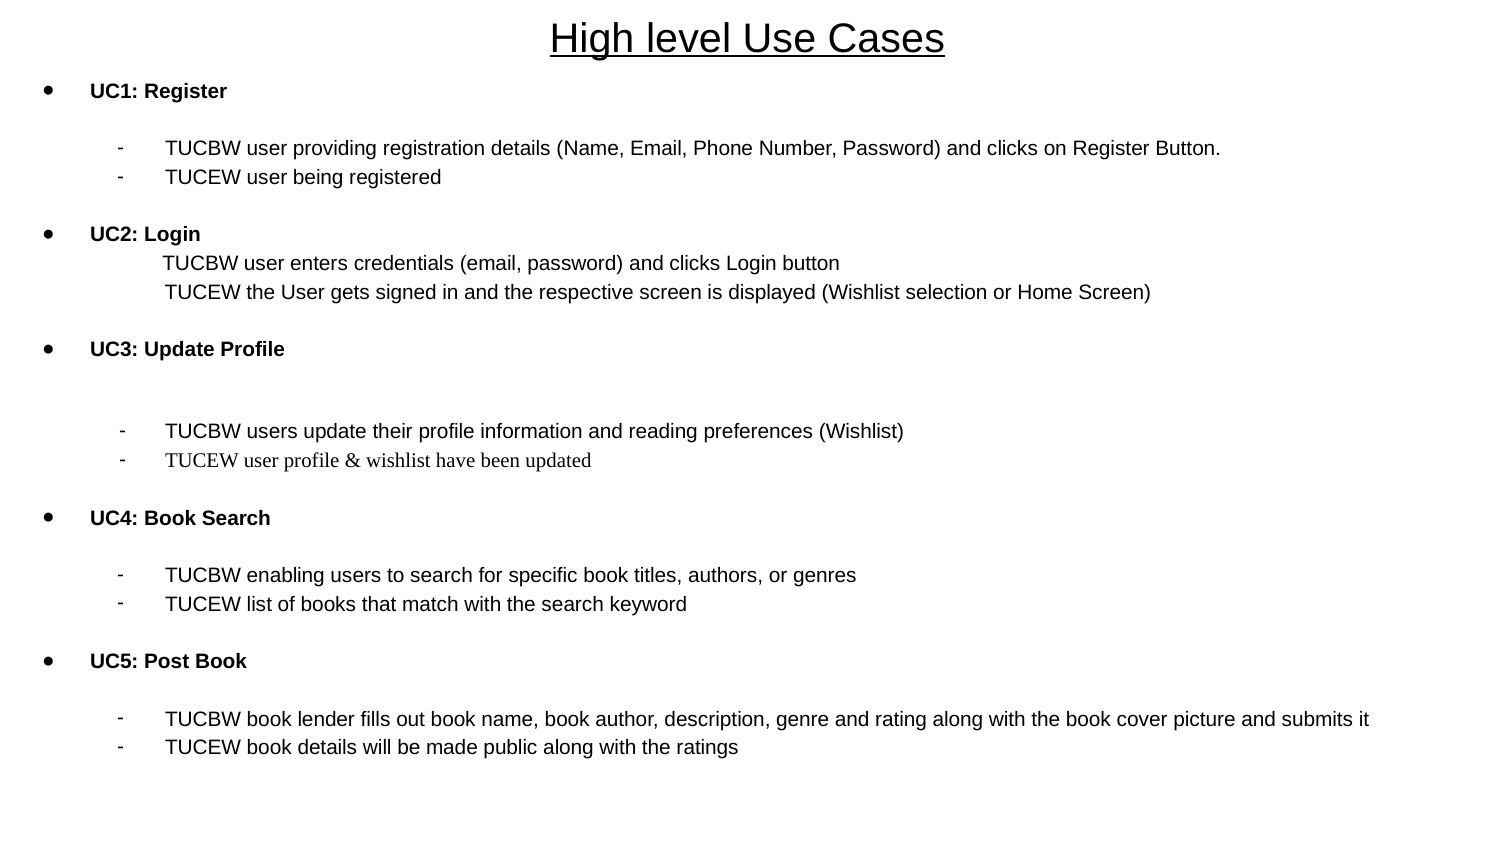

# High level Use Cases
UC1: Register

TUCBW user providing registration details (Name, Email, Phone Number, Password) and clicks on Register Button.
TUCEW user being registered

UC2: Login
               TUCBW user enters credentials (email, password) and clicks Login button
                          TUCEW the User gets signed in and the respective screen is displayed (Wishlist selection or Home Screen)

UC3: Update Profile

TUCBW users update their profile information and reading preferences (Wishlist)
TUCEW user profile & wishlist have been updated

UC4: Book Search

TUCBW enabling users to search for specific book titles, authors, or genres
TUCEW list of books that match with the search keyword

UC5: Post Book

TUCBW book lender fills out book name, book author, description, genre and rating along with the book cover picture and submits it
TUCEW book details will be made public along with the ratings